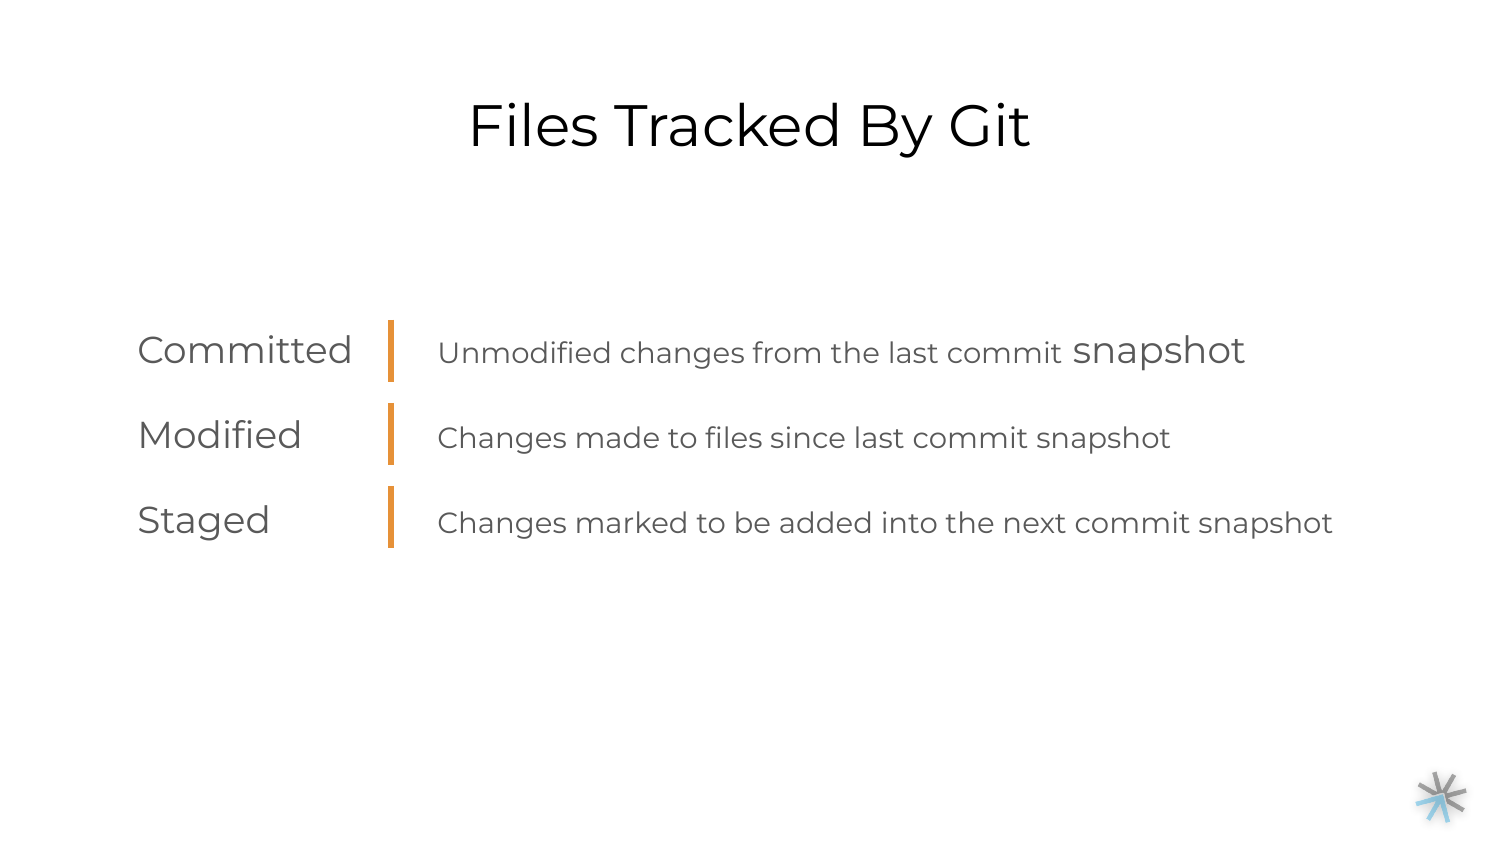

# Files Tracked By Git

Committed 	Unmodified changes from the last commit snapshot
Modified	Changes made to files since last commit snapshot
Staged		Changes marked to be added into the next commit snapshot